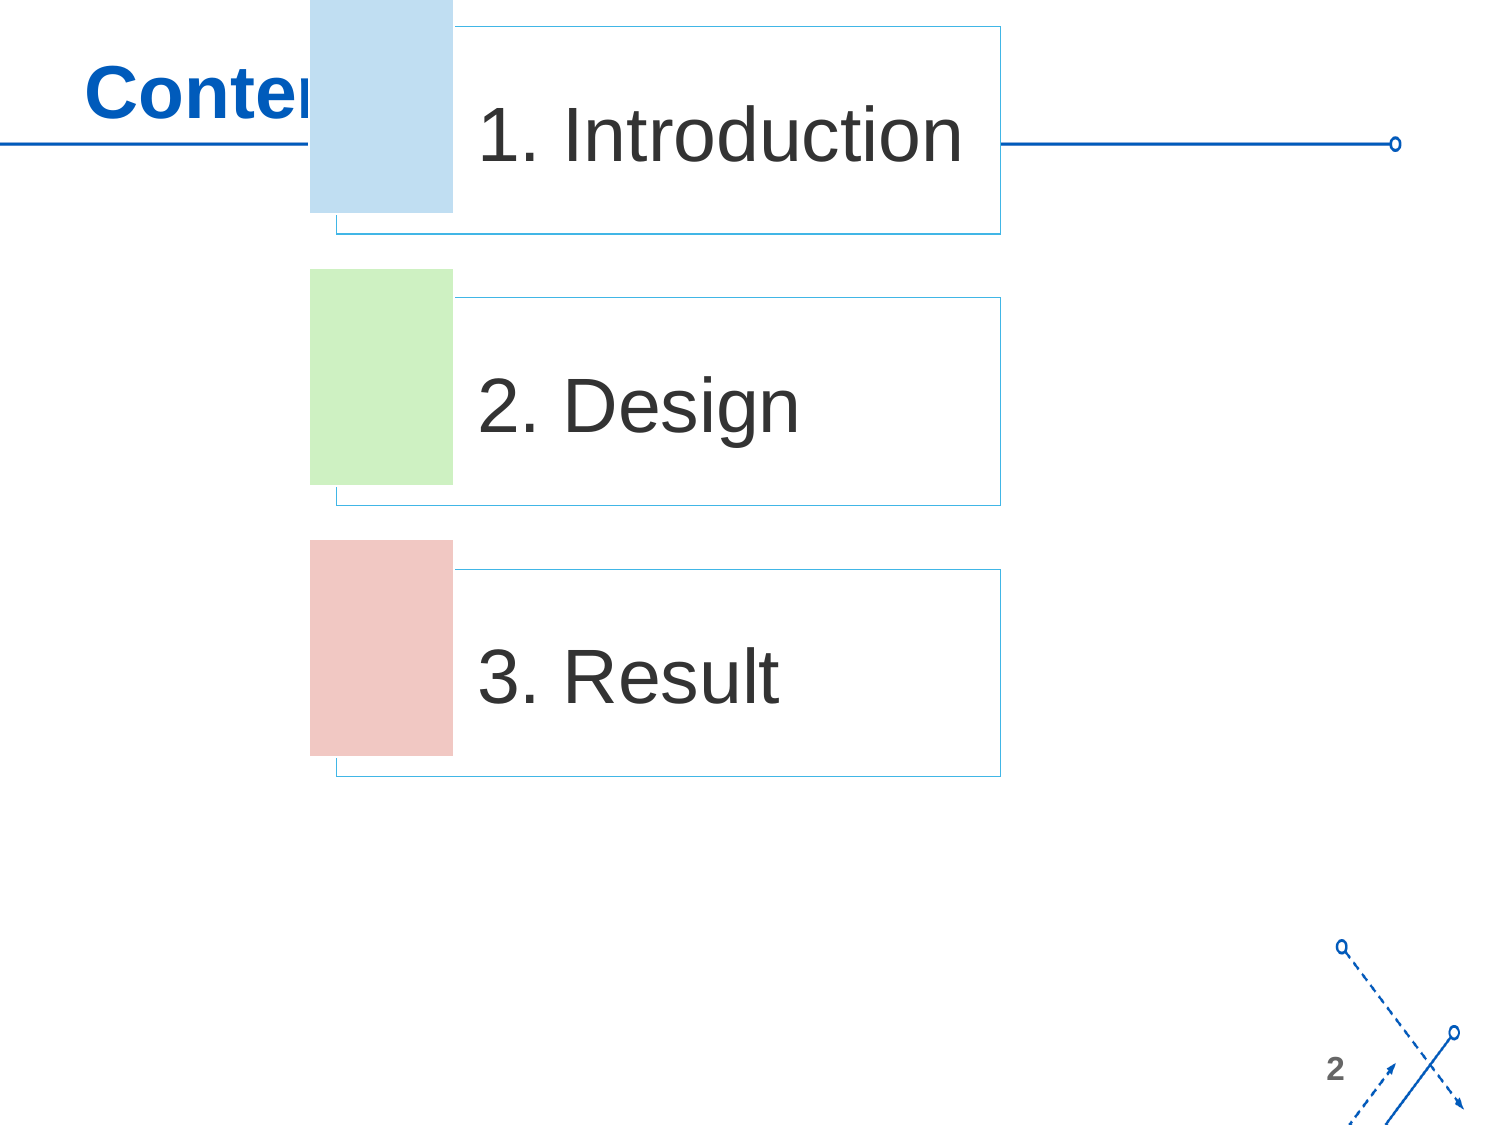

# Content

1. Introduction
2. Design
3. Result